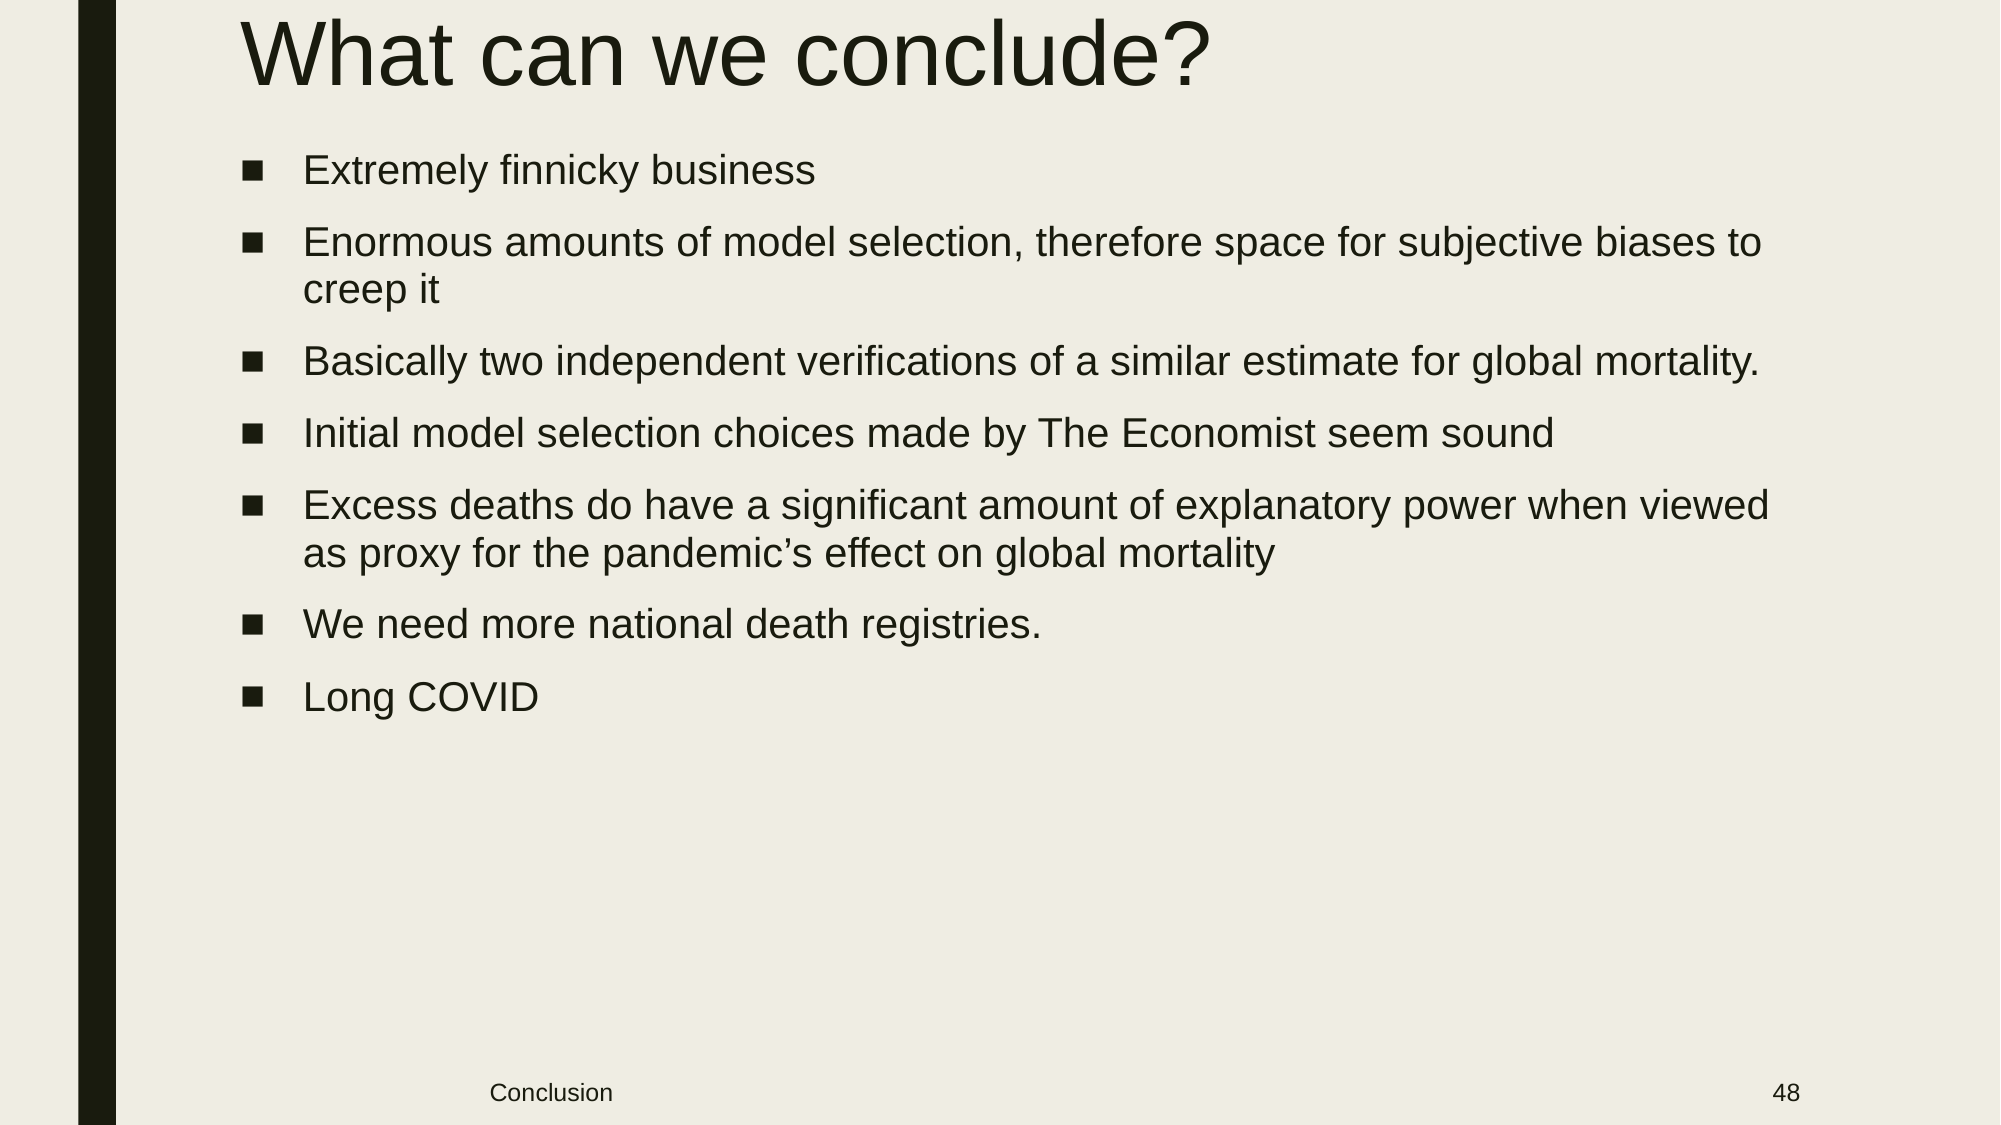

# What can we conclude?
Extremely finnicky business
Enormous amounts of model selection, therefore space for subjective biases to creep it
Basically two independent verifications of a similar estimate for global mortality.
Initial model selection choices made by The Economist seem sound
Excess deaths do have a significant amount of explanatory power when viewed as proxy for the pandemic’s effect on global mortality
We need more national death registries.
Long COVID
Conclusion
48